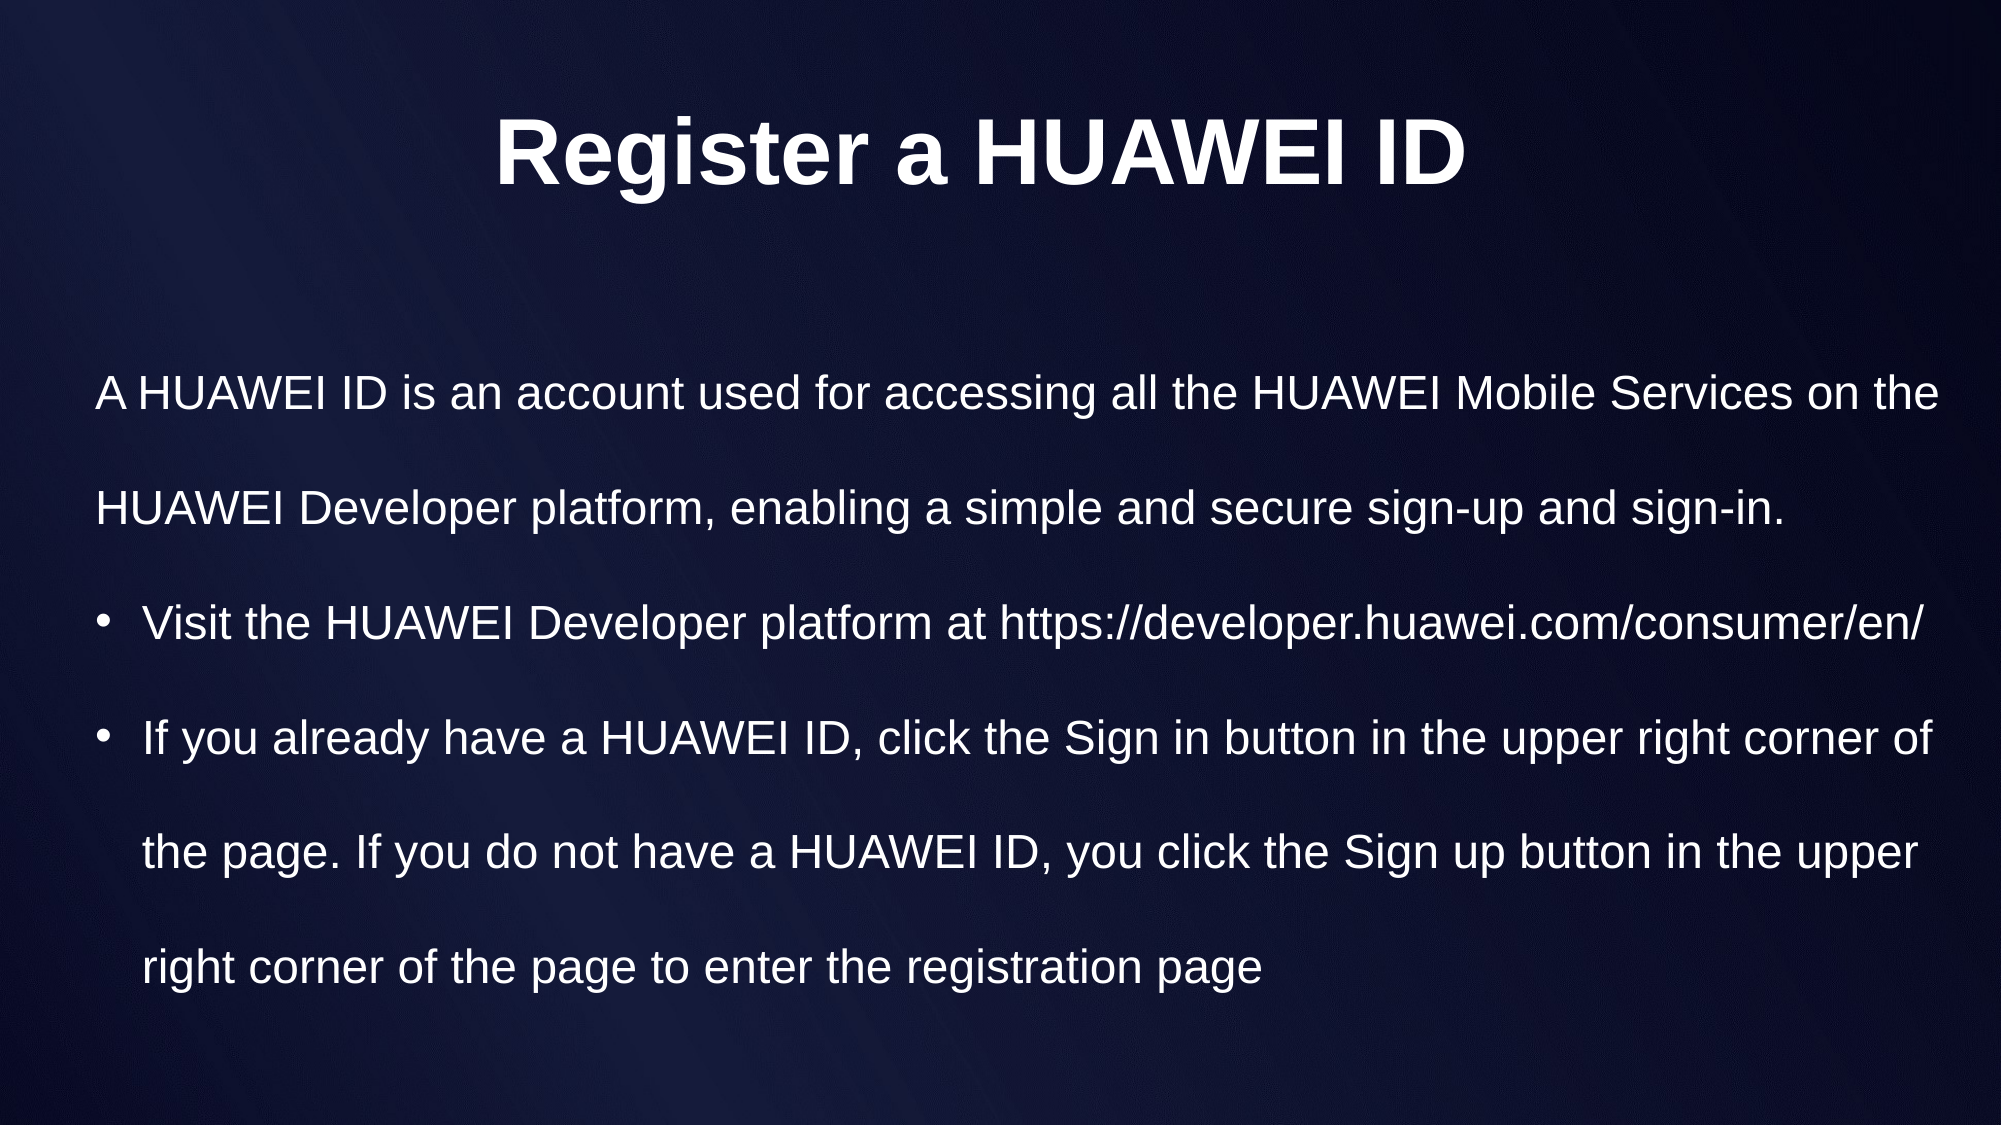

Register a HUAWEI ID
A HUAWEI ID is an account used for accessing all the HUAWEI Mobile Services on the HUAWEI Developer platform, enabling a simple and secure sign-up and sign-in.
Visit the HUAWEI Developer platform at https://developer.huawei.com/consumer/en/
If you already have a HUAWEI ID, click the Sign in button in the upper right corner of the page. If you do not have a HUAWEI ID, you click the Sign up button in the upper right corner of the page to enter the registration page